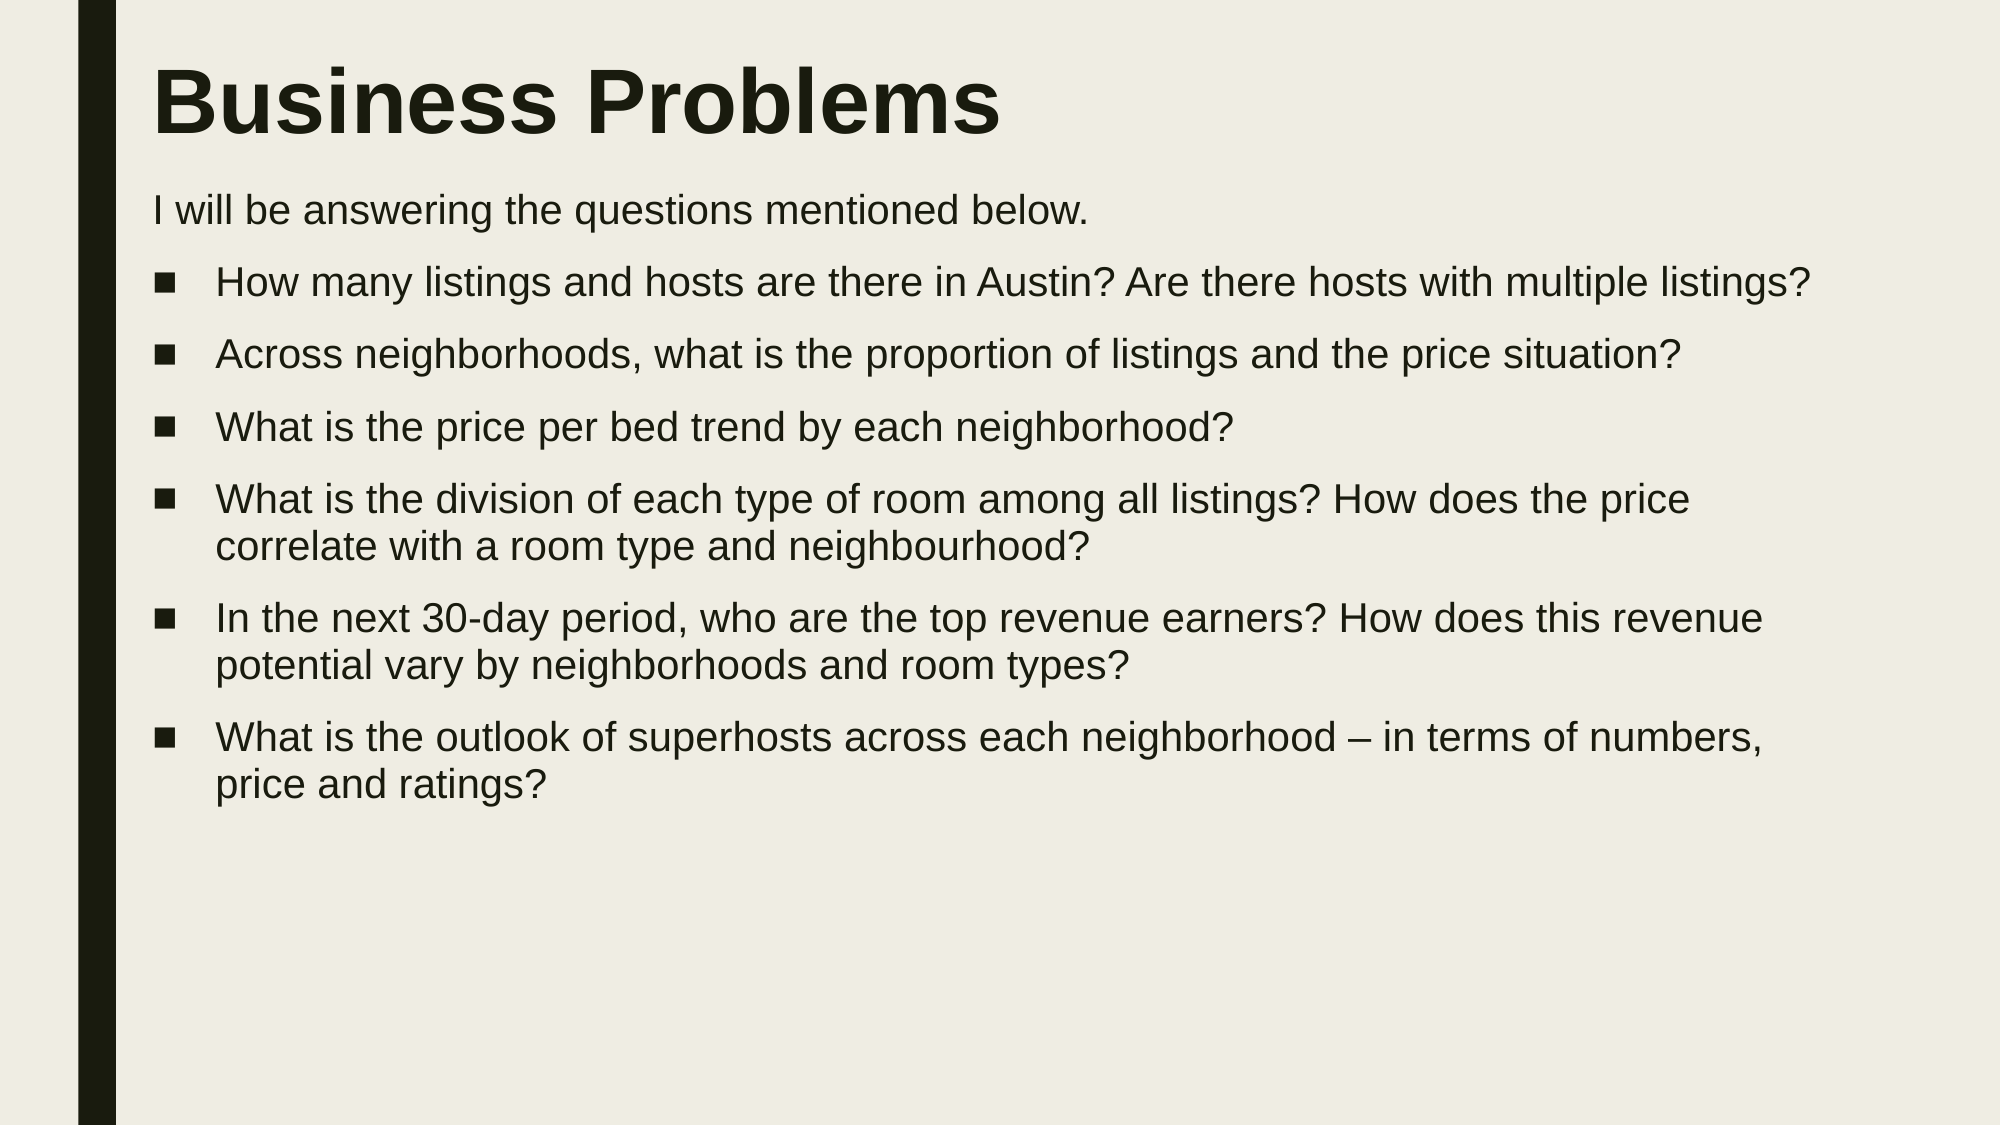

# Business Problems
I will be answering the questions mentioned below.
How many listings and hosts are there in Austin? Are there hosts with multiple listings?
Across neighborhoods, what is the proportion of listings and the price situation?
What is the price per bed trend by each neighborhood?
What is the division of each type of room among all listings? How does the price correlate with a room type and neighbourhood?
In the next 30-day period, who are the top revenue earners? How does this revenue potential vary by neighborhoods and room types?
What is the outlook of superhosts across each neighborhood – in terms of numbers, price and ratings?